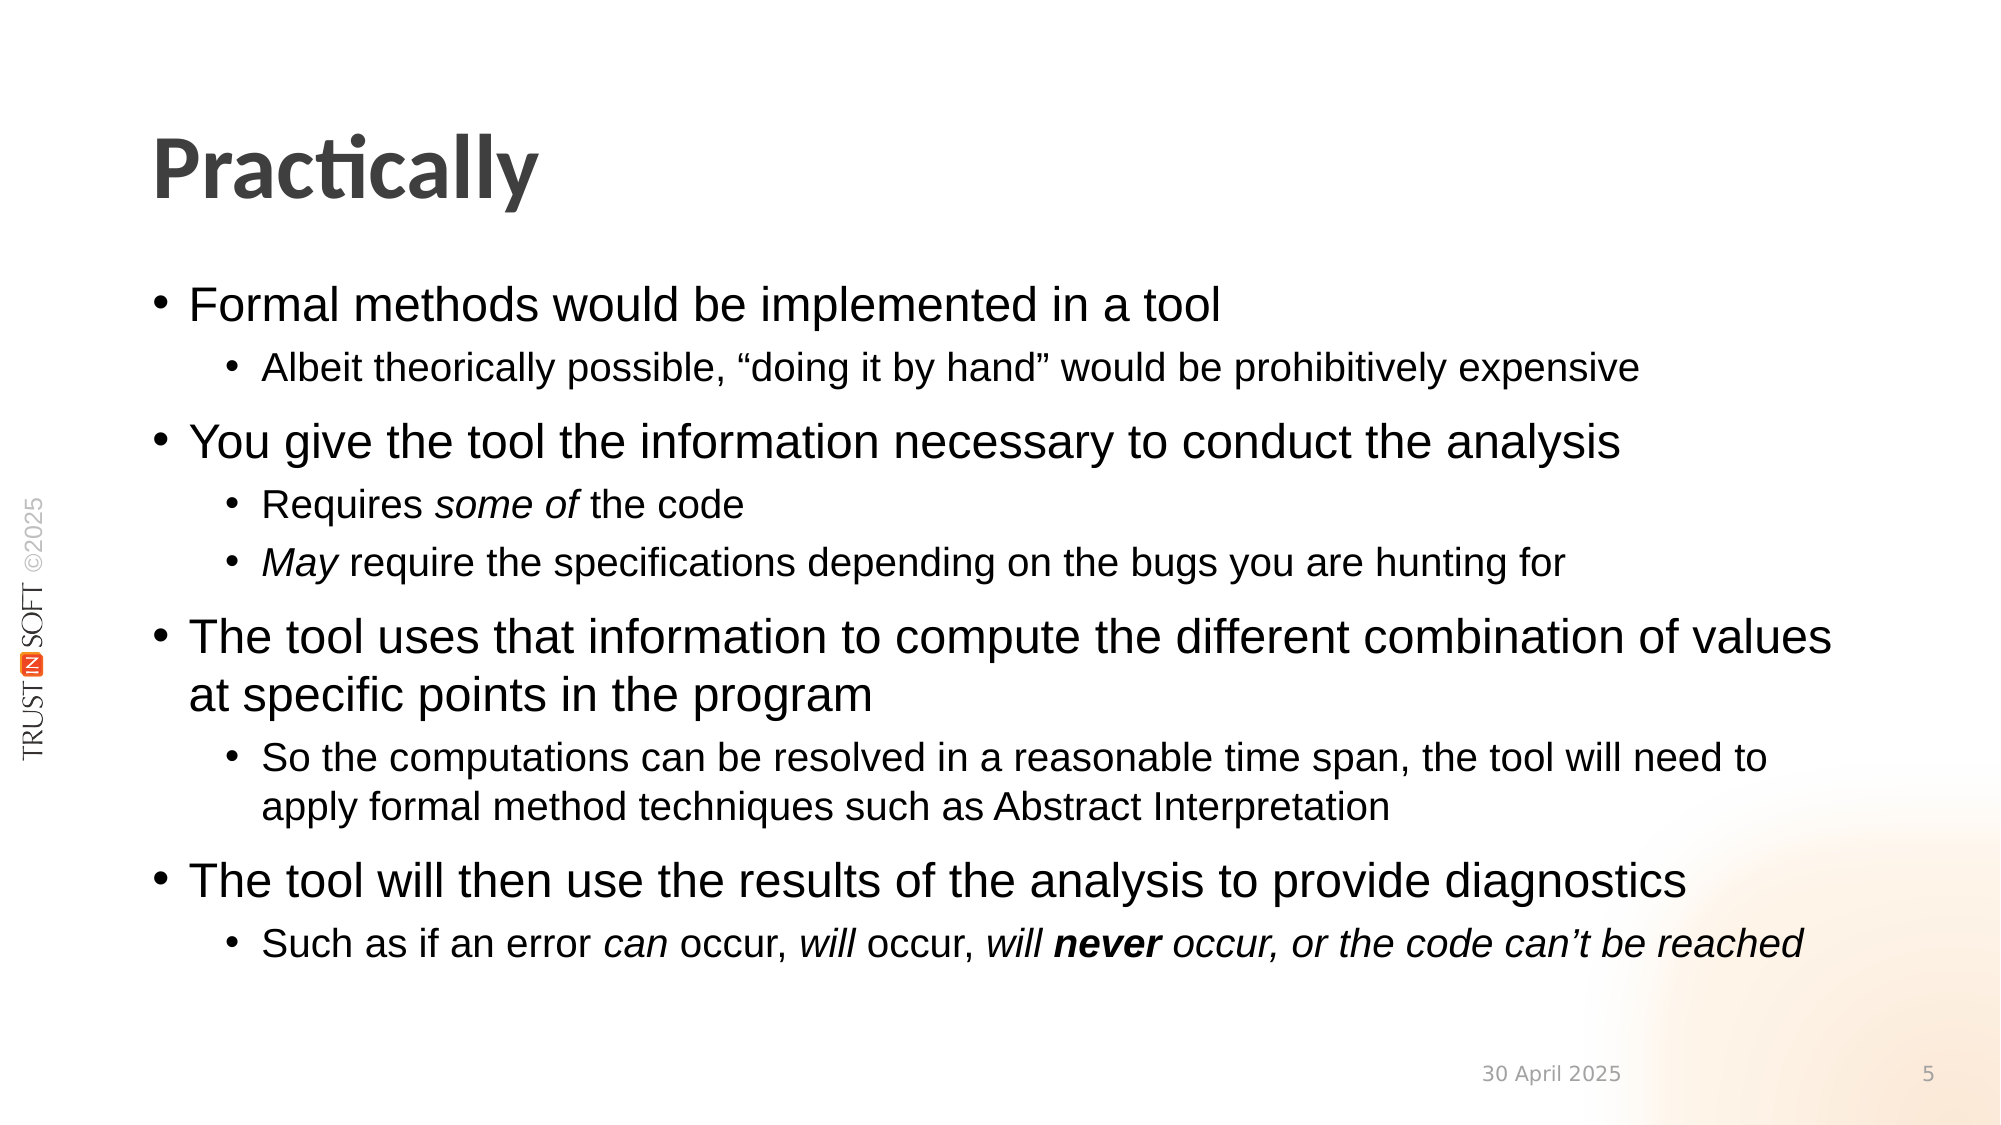

# Practically
Formal methods would be implemented in a tool
Albeit theorically possible, “doing it by hand” would be prohibitively expensive
You give the tool the information necessary to conduct the analysis
Requires some of the code
May require the specifications depending on the bugs you are hunting for
The tool uses that information to compute the different combination of values at specific points in the program
So the computations can be resolved in a reasonable time span, the tool will need to apply formal method techniques such as Abstract Interpretation
The tool will then use the results of the analysis to provide diagnostics
Such as if an error can occur, will occur, will never occur, or the code can’t be reached
30 April 2025
5